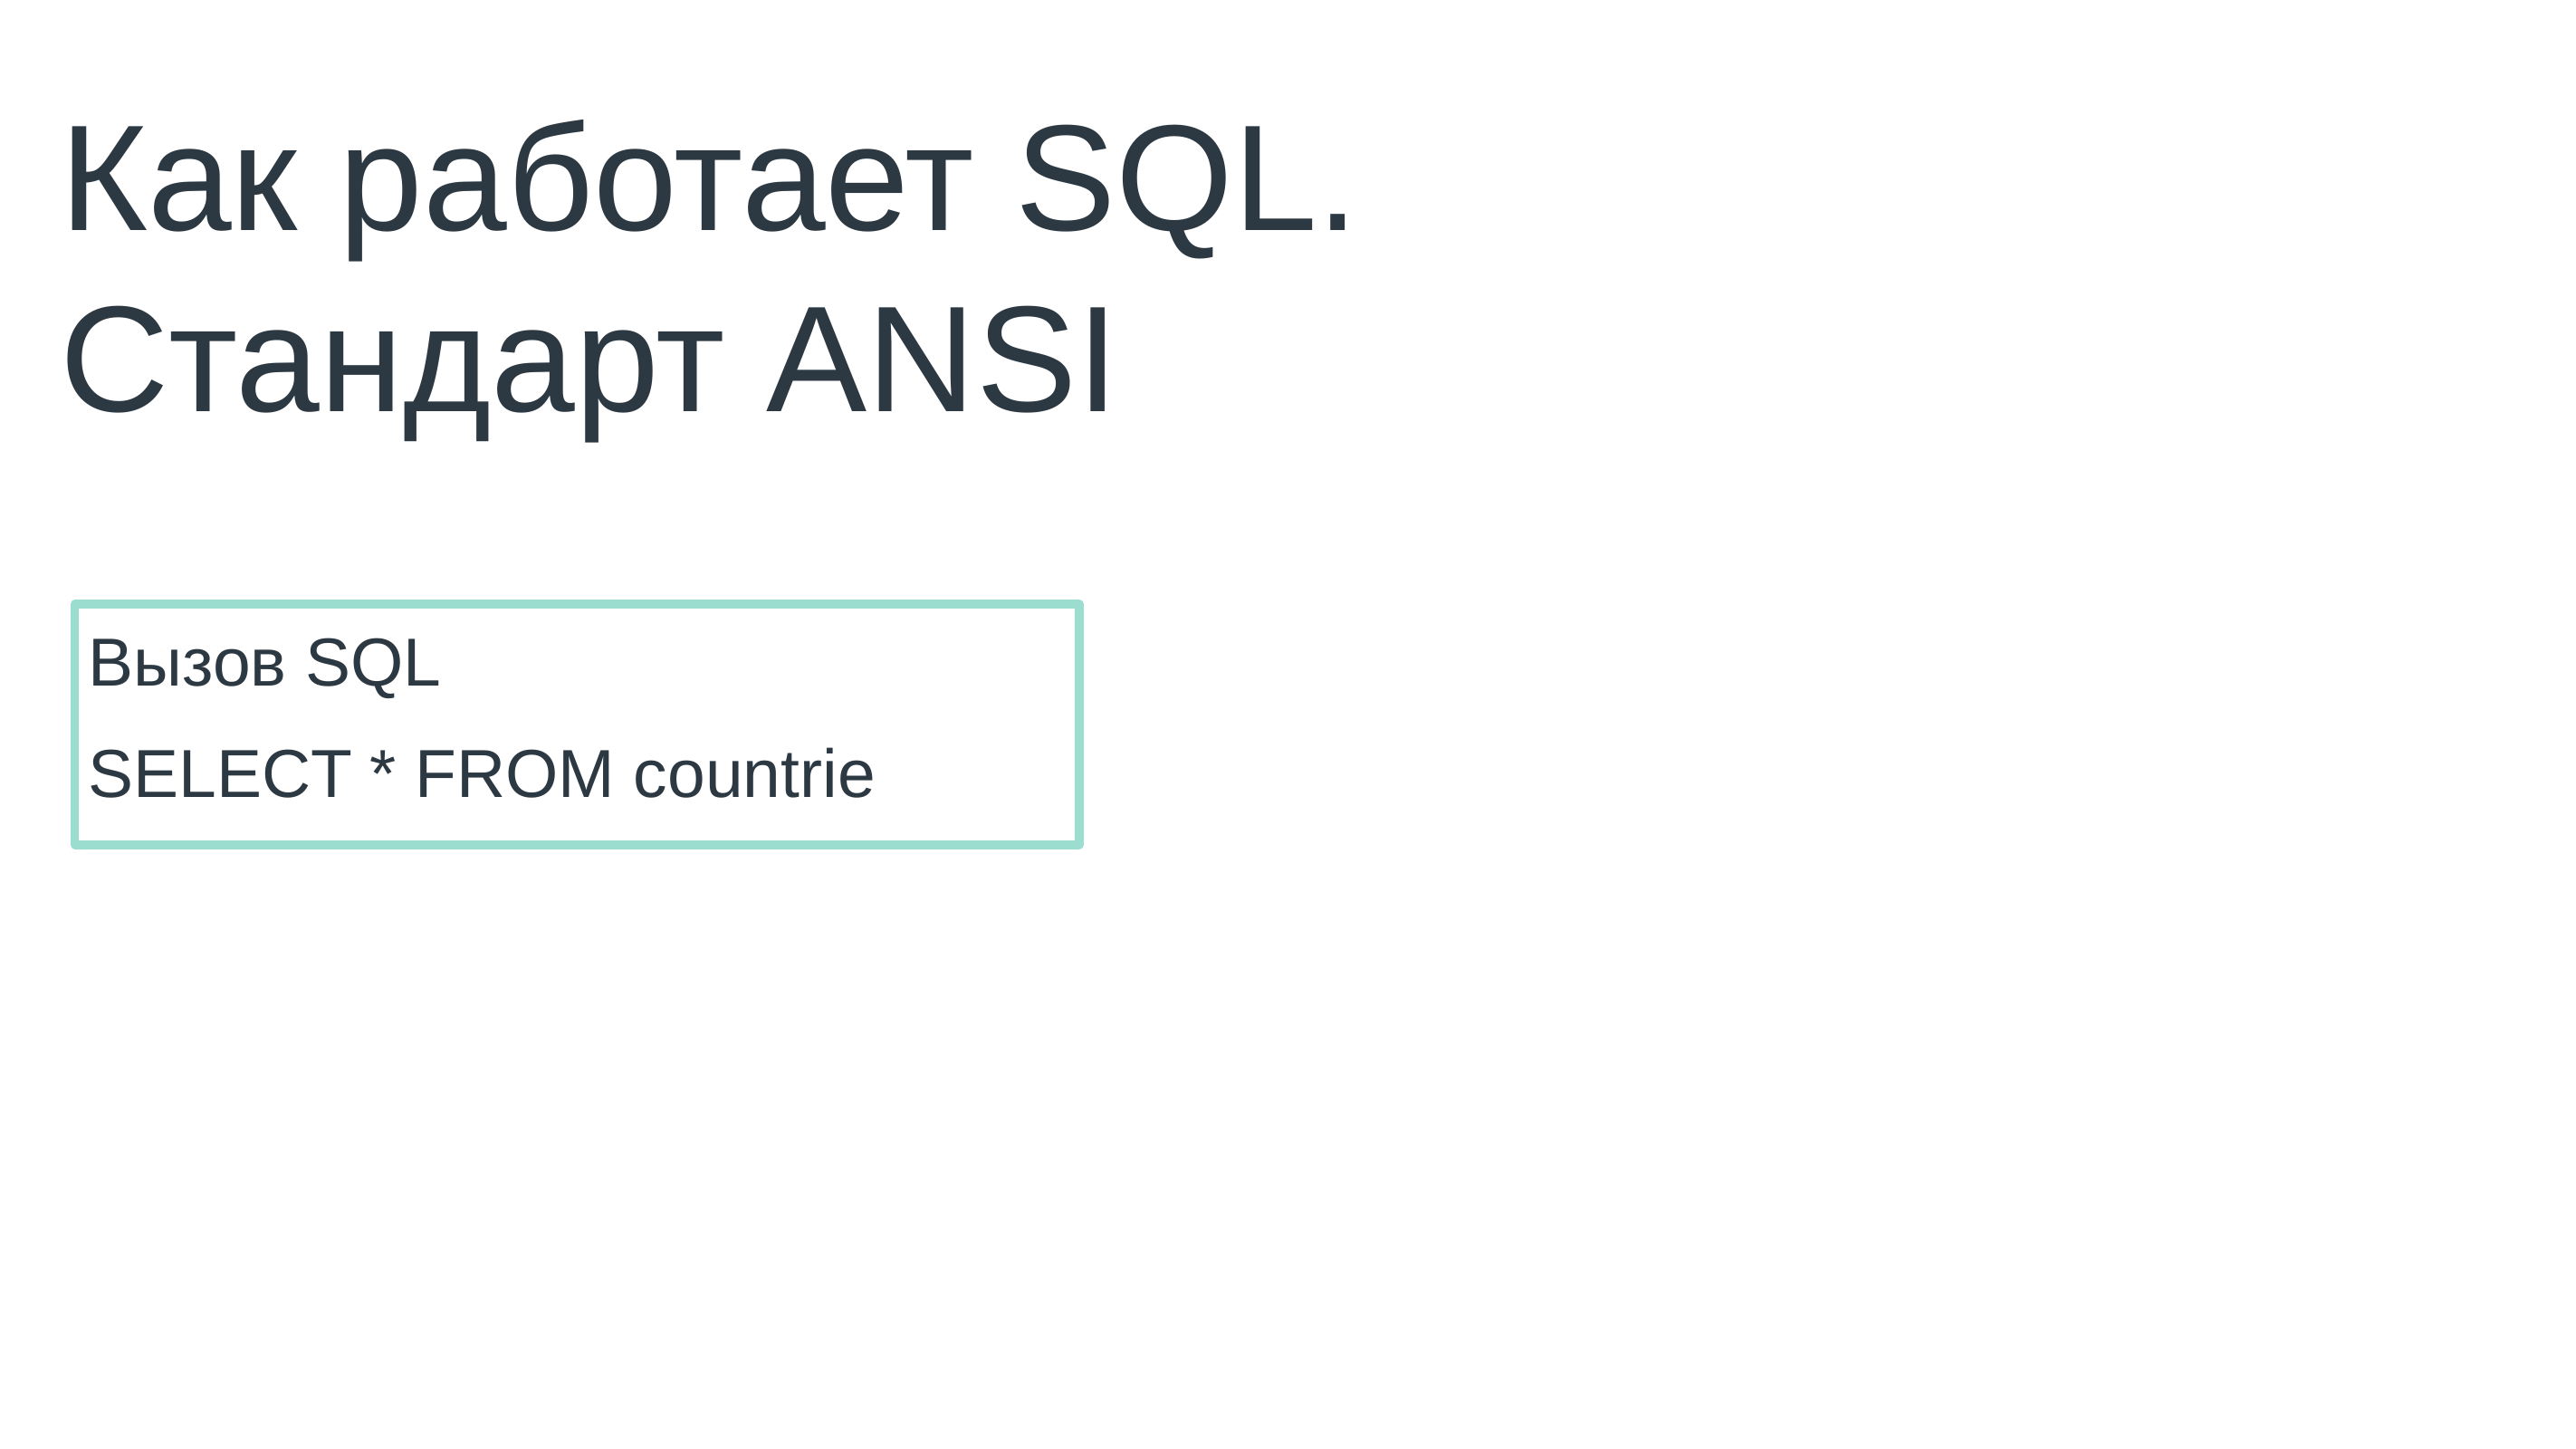

Как работает SQL. Стандарт ANSI
Вызов SQL
SELECT * FROM countrie